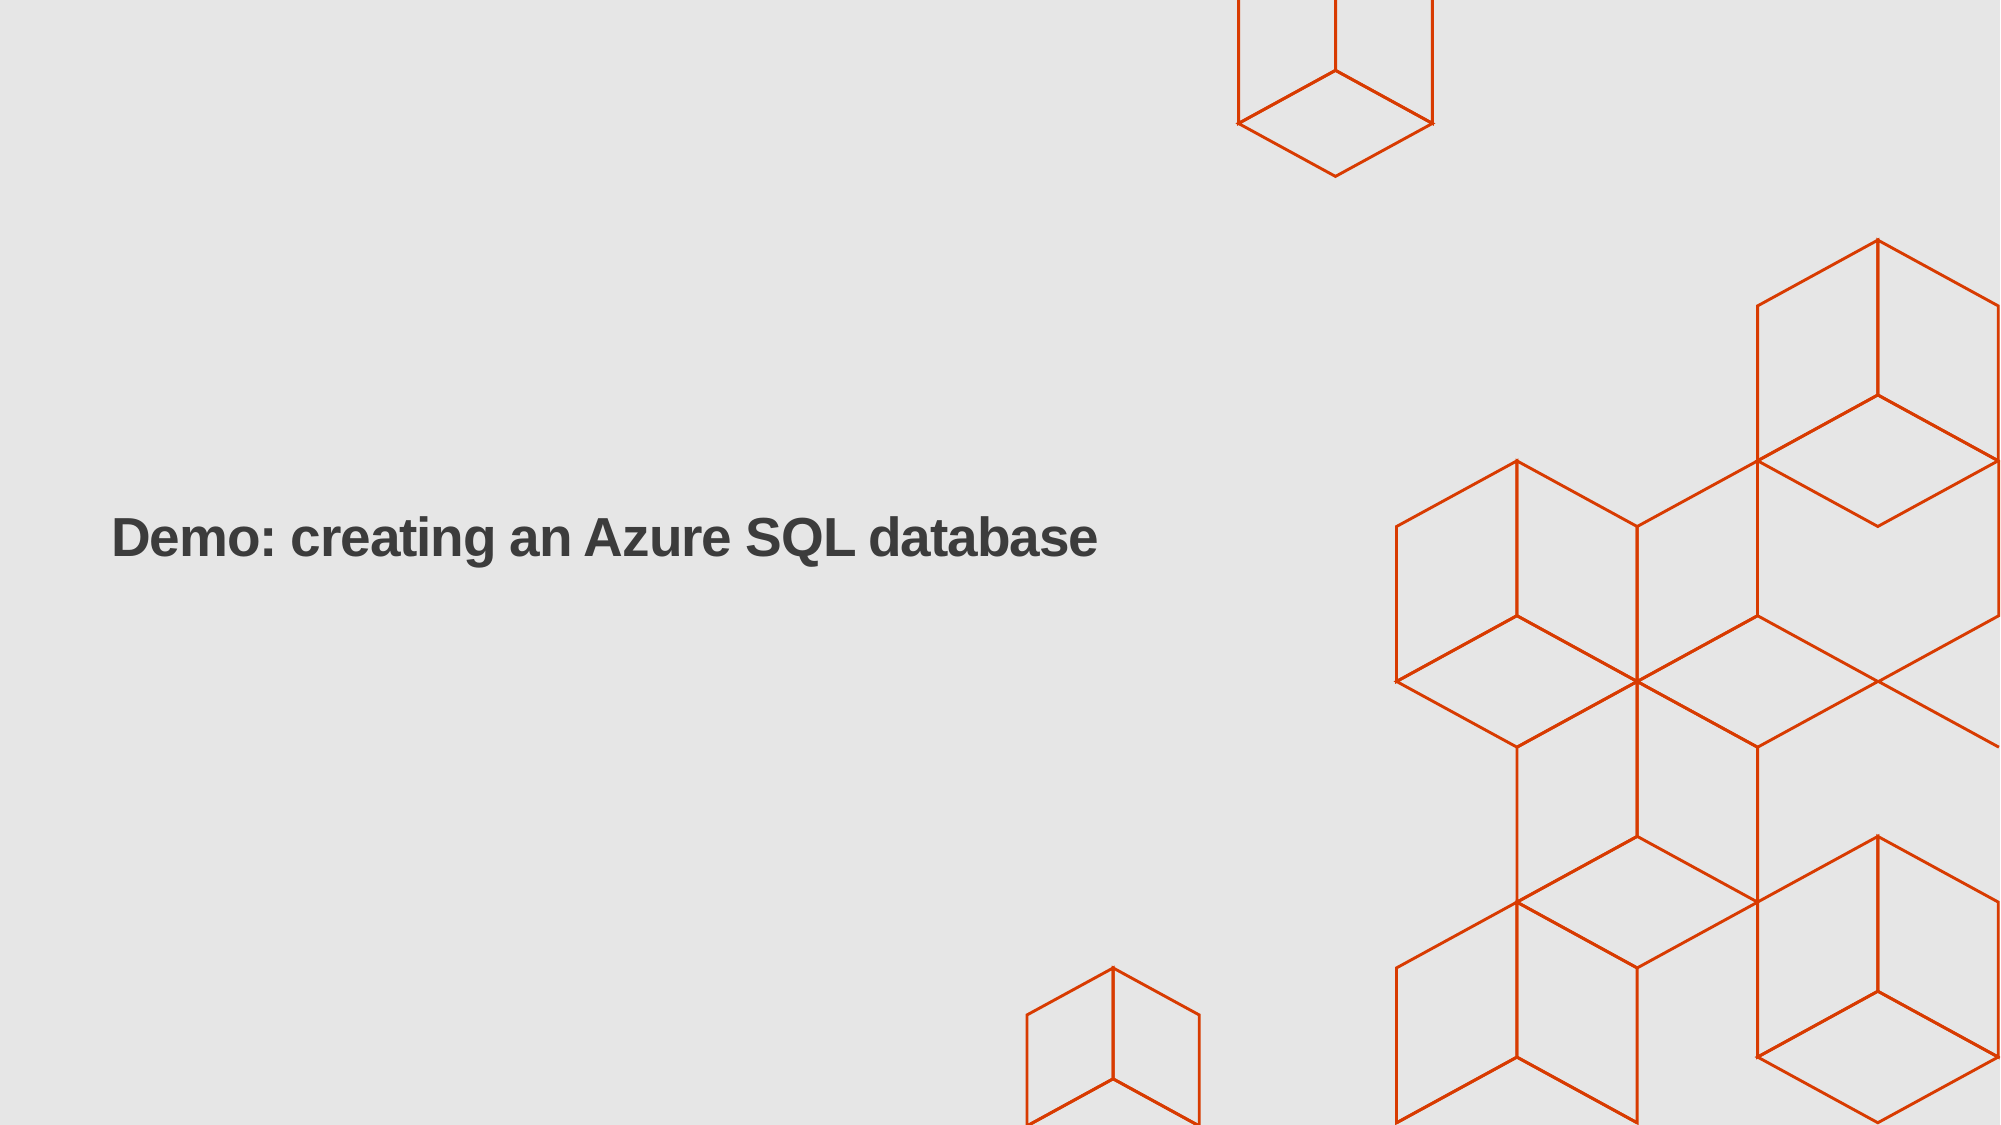

# Demo: creating an Azure SQL database